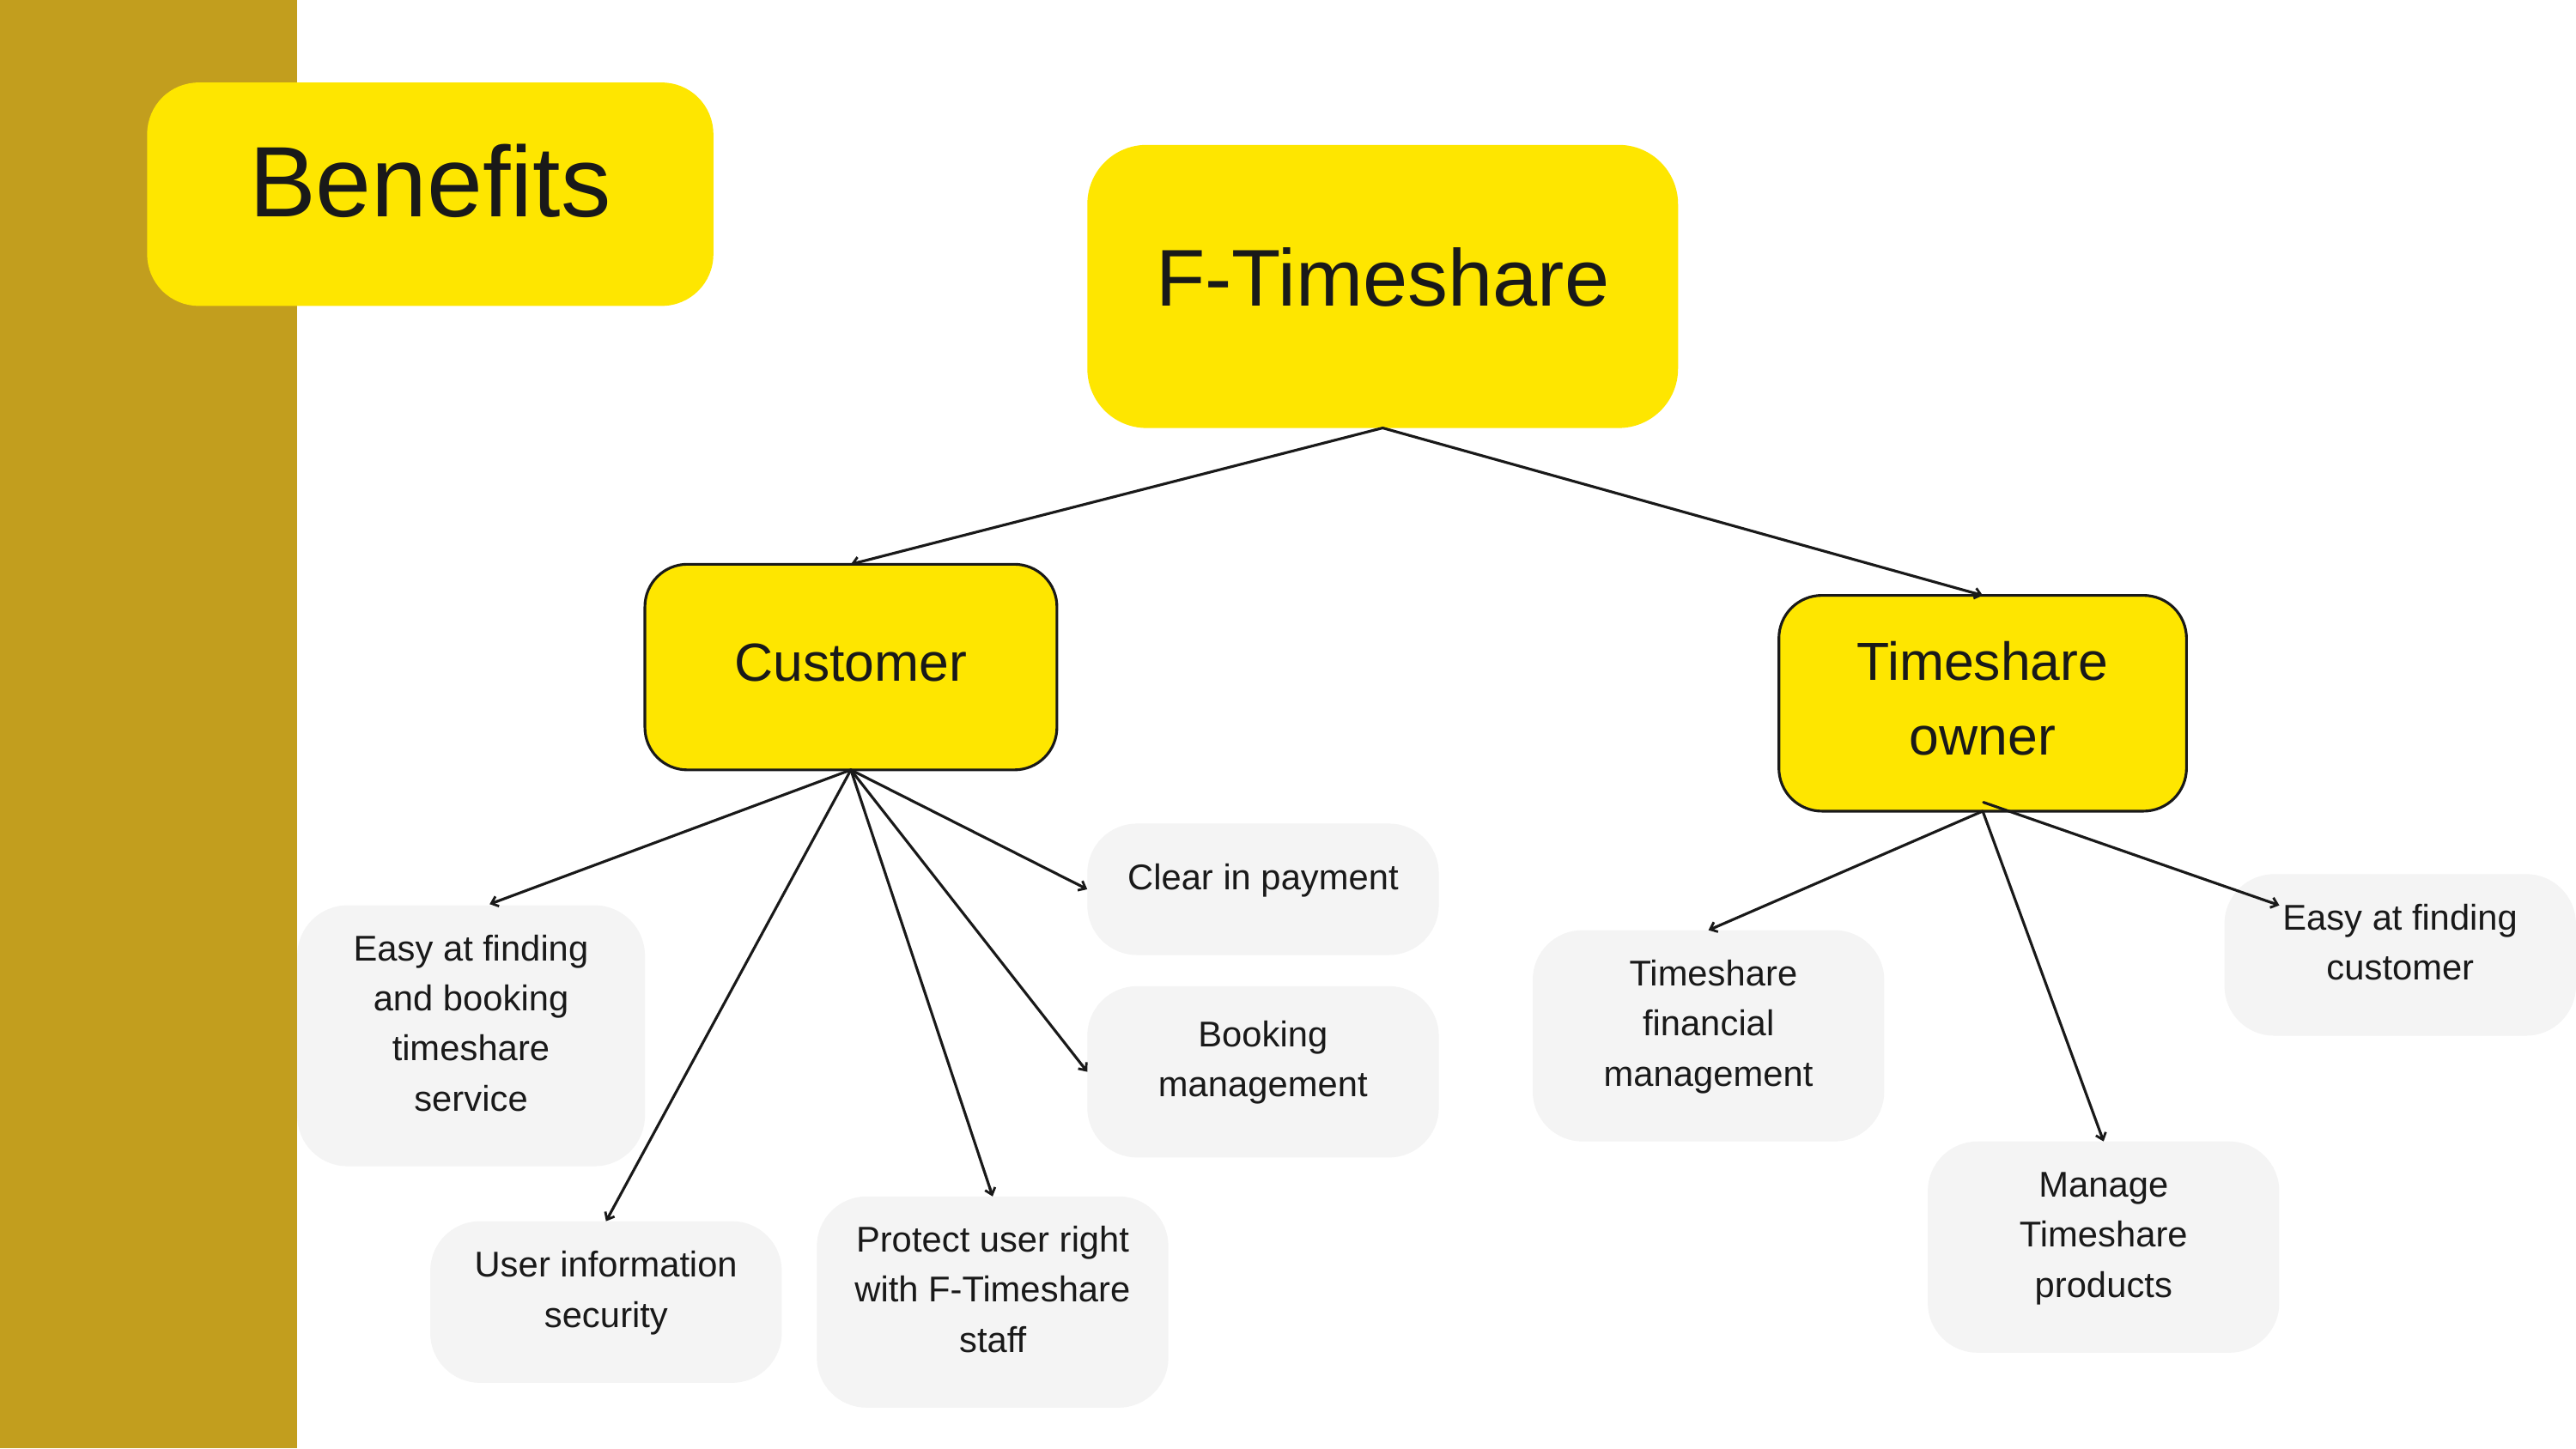

Benefits

F-Timeshare

Customer

Timeshare owner

Clear in payment

Easy at finding customer

Easy at finding and booking timeshare service

 Timeshare financial management

Booking management

Manage Timeshare products

Protect user right with F-Timeshare staff

User information security